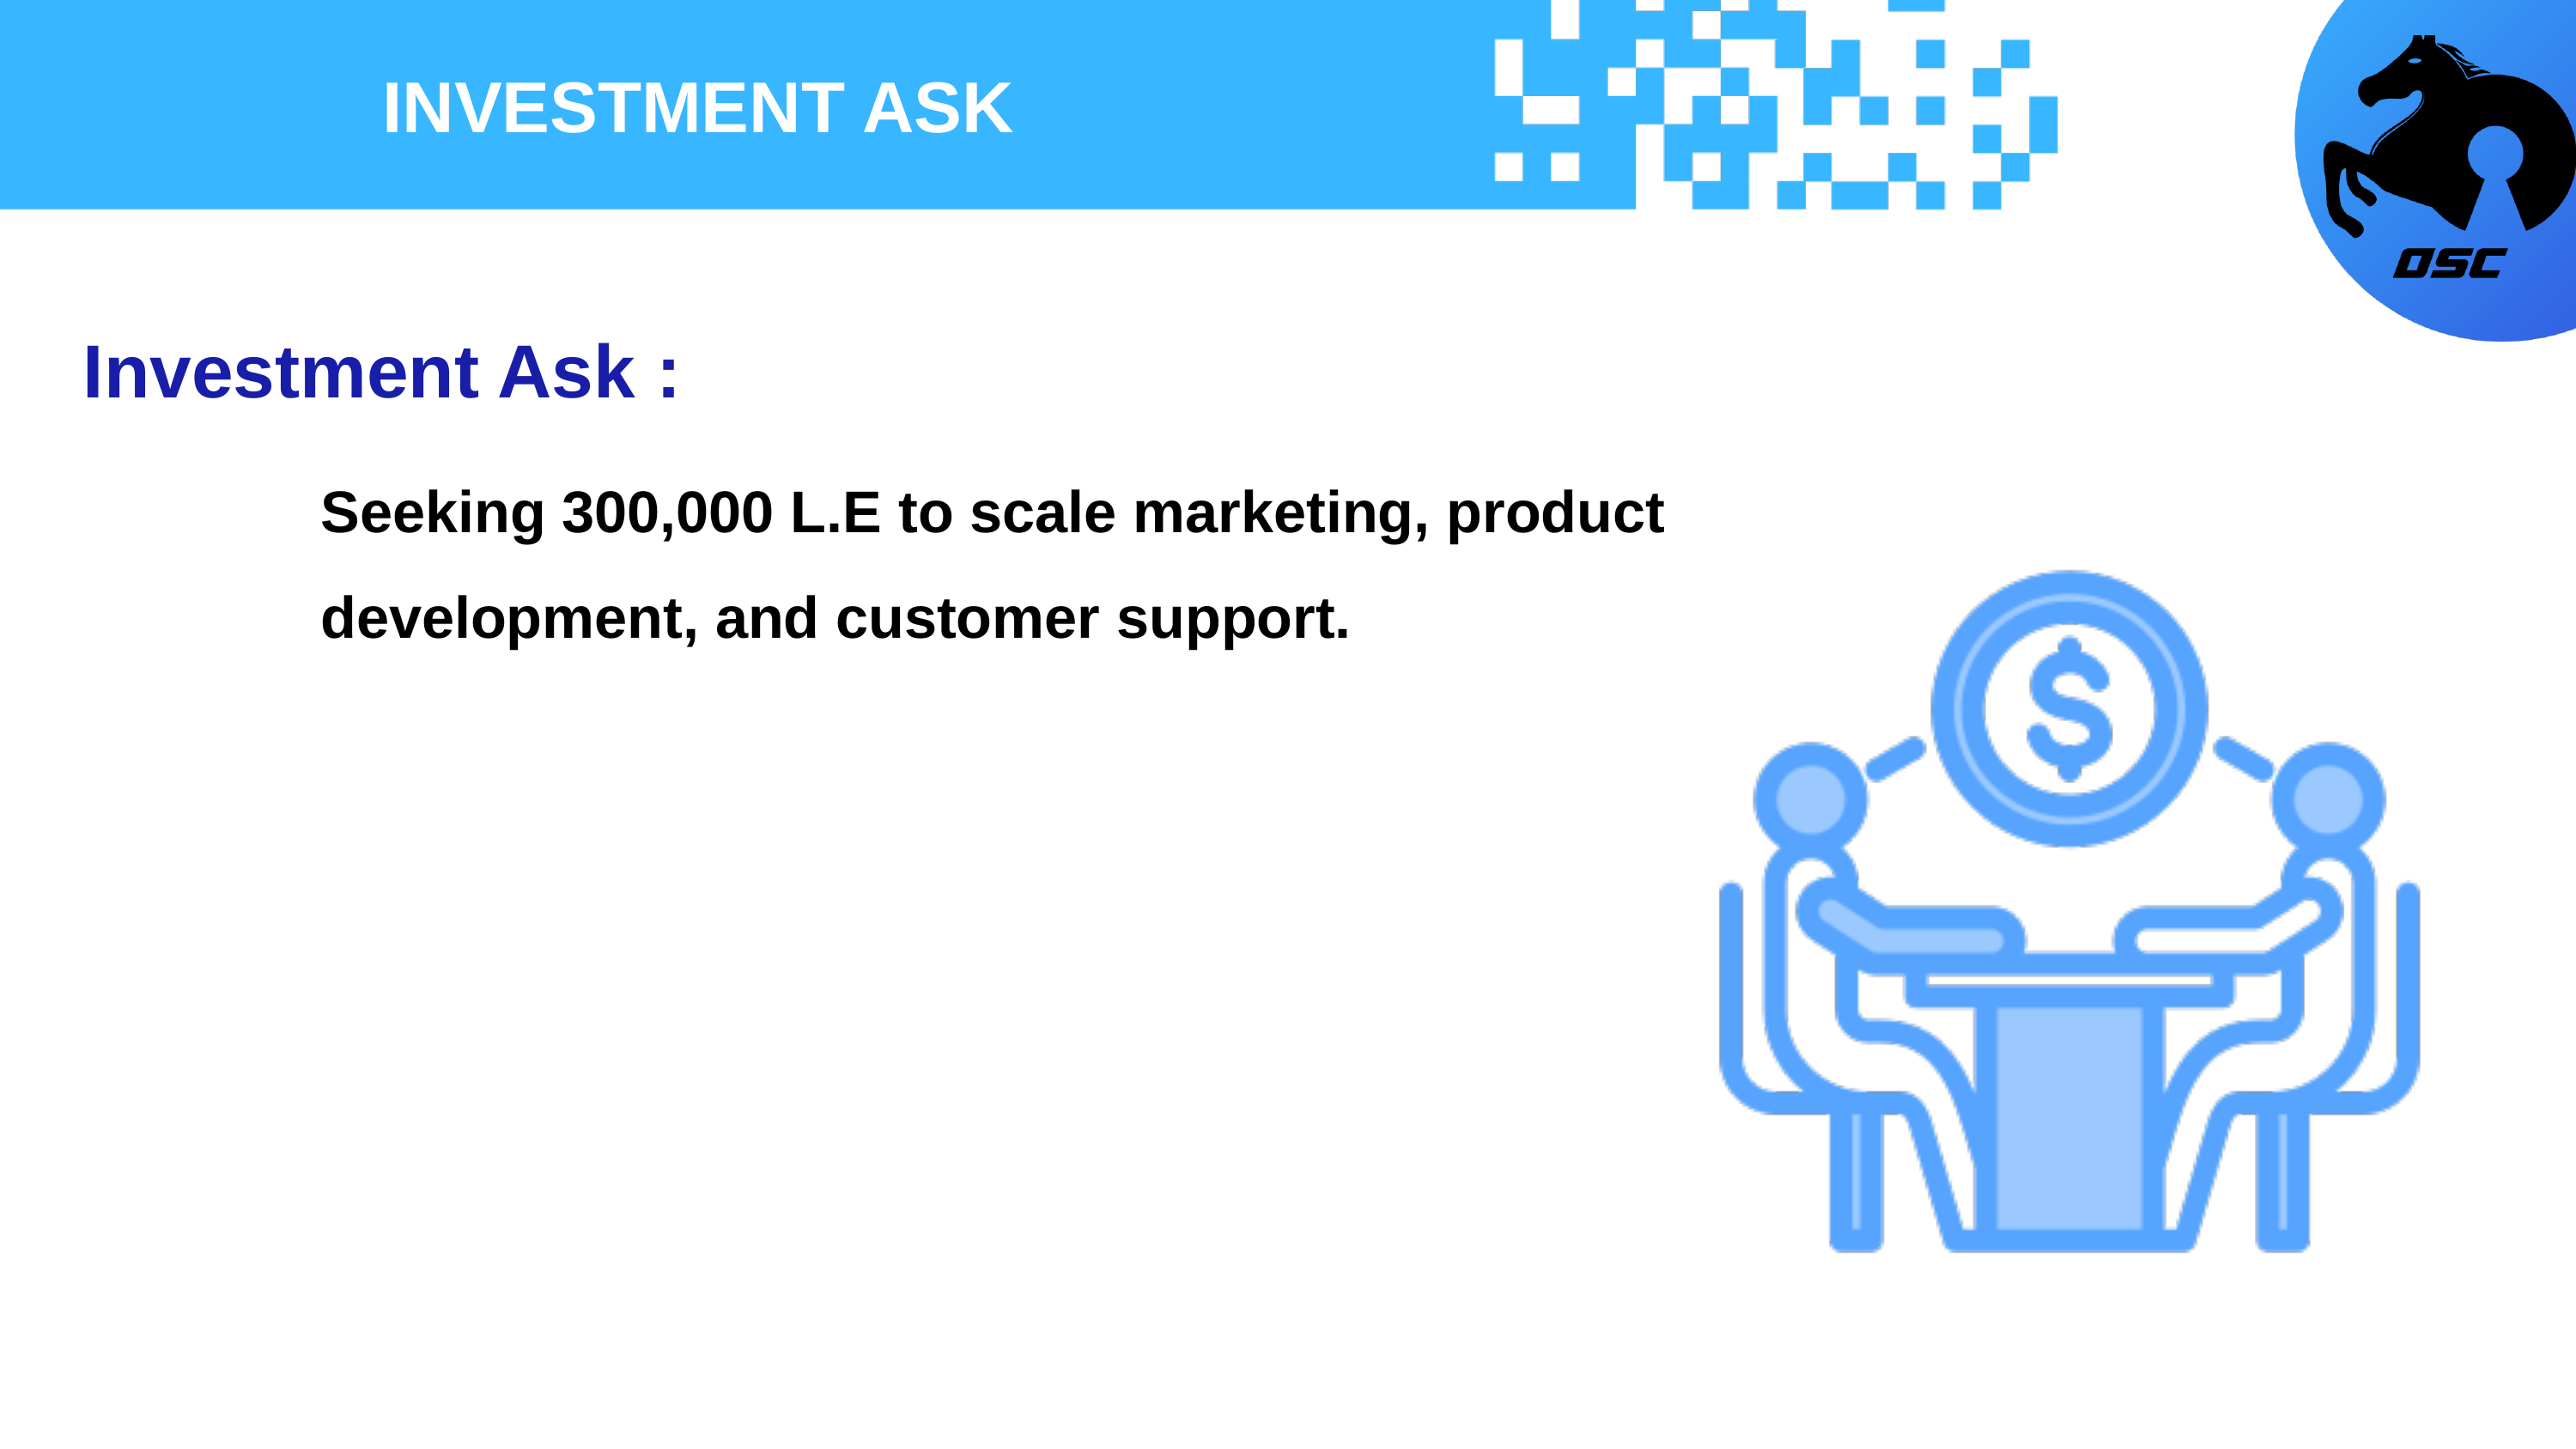

INVESTMENT ASK
PROBLEM DEFINITION
Investment Ask :
Seeking 300,000 L.E to scale marketing, product development, and customer support.